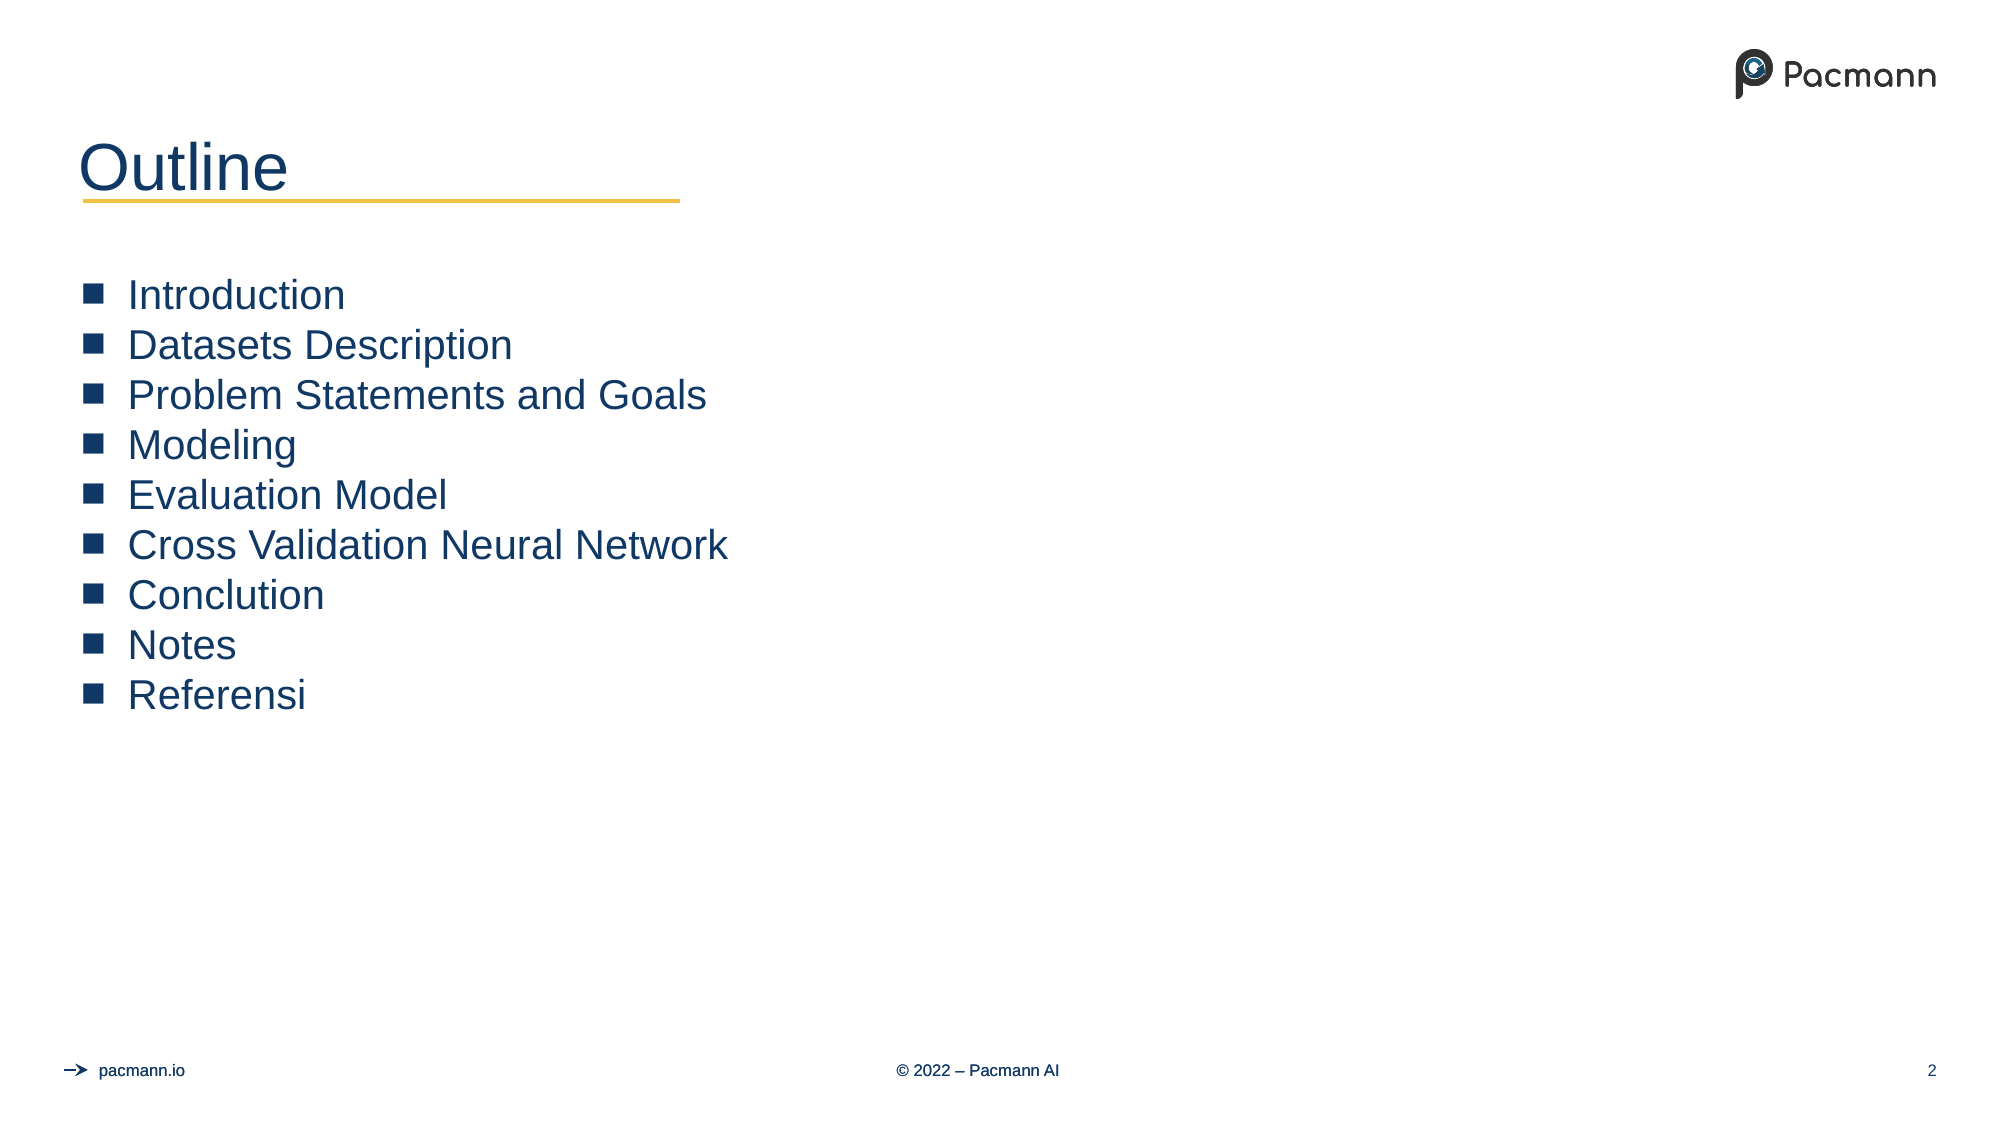

# Outline
Introduction
Datasets Description
Problem Statements and Goals
Modeling
Evaluation Model
Cross Validation Neural Network
Conclution
Notes
Referensi